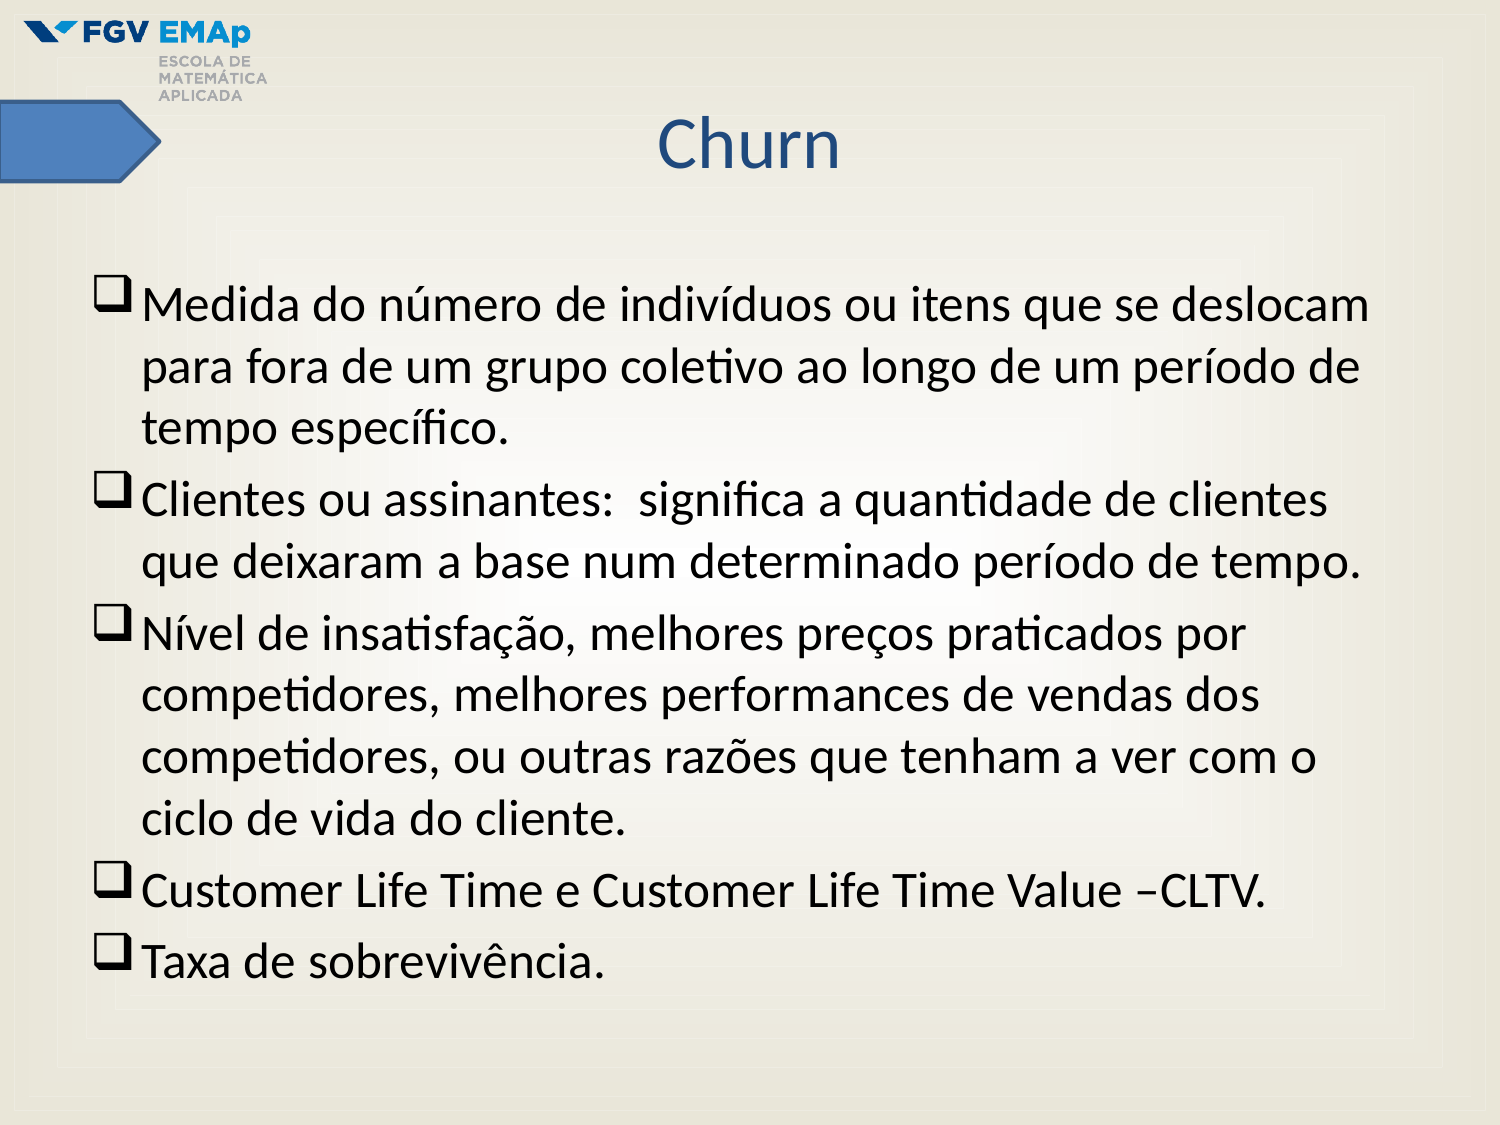

# Churn
Medida do número de indivíduos ou itens que se deslocam para fora de um grupo coletivo ao longo de um período de tempo específico.
Clientes ou assinantes:  significa a quantidade de clientes que deixaram a base num determinado período de tempo.
Nível de insatisfação, melhores preços praticados por competidores, melhores performances de vendas dos competidores, ou outras razões que tenham a ver com o ciclo de vida do cliente.
Customer Life Time e Customer Life Time Value –CLTV.
Taxa de sobrevivência.